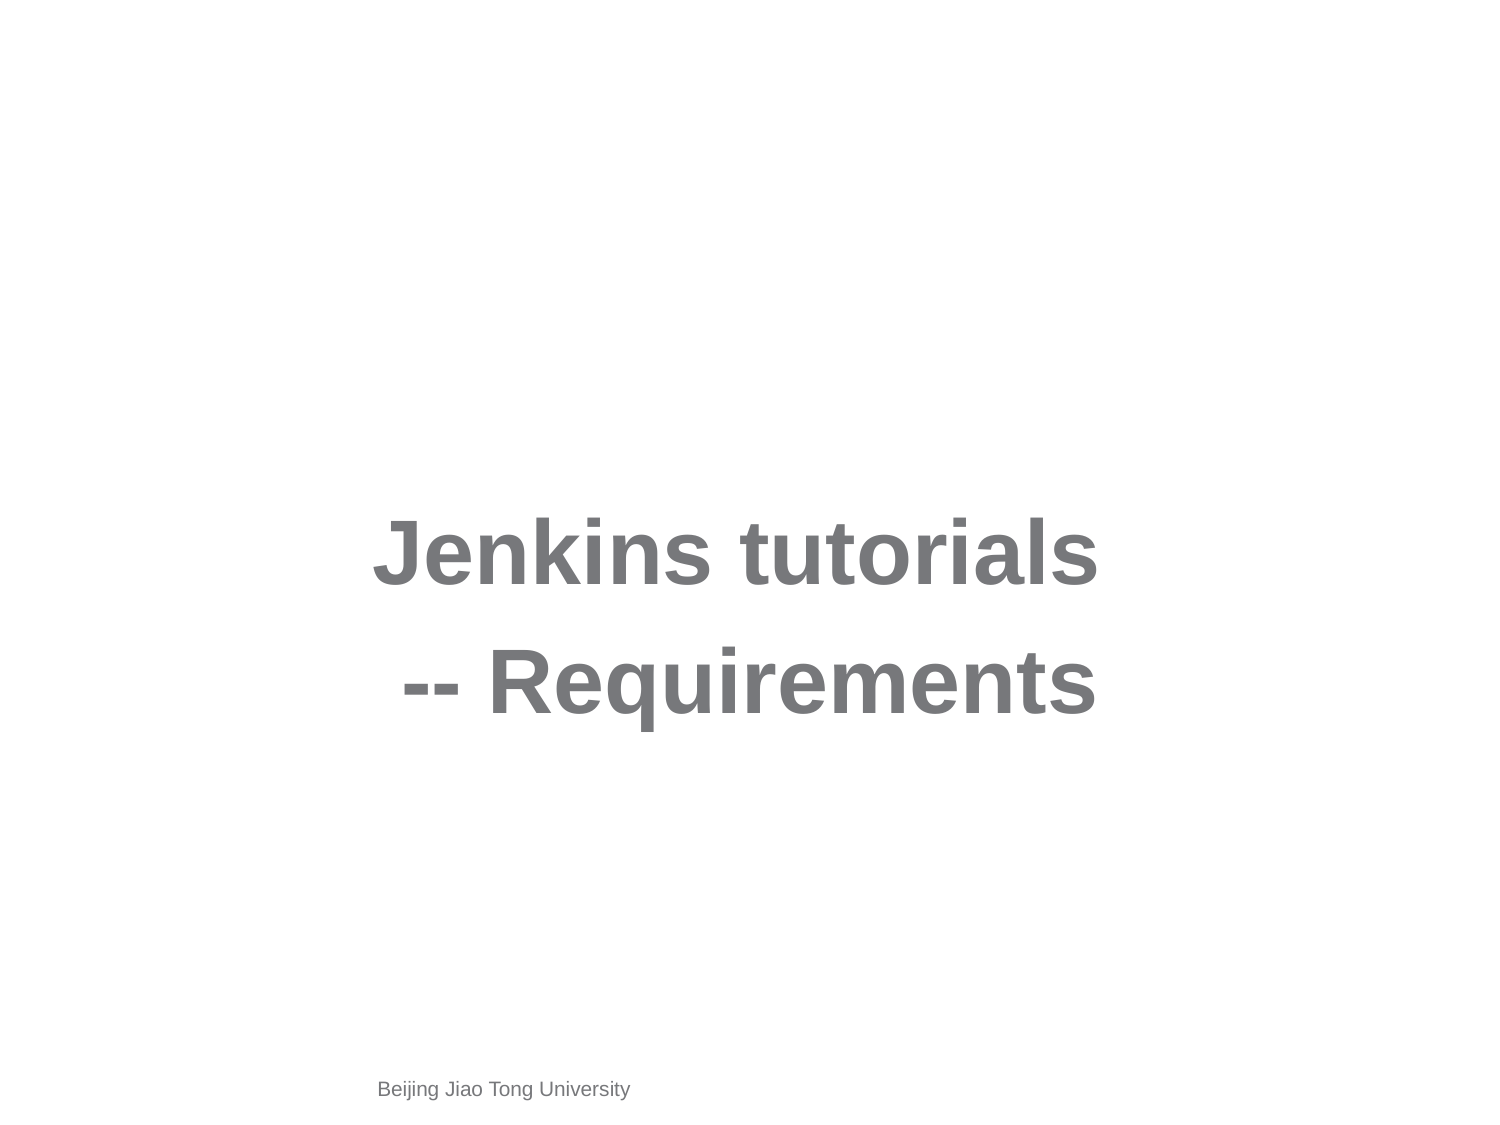

Jenkins tutorials
-- Requirements
Beijing Jiao Tong University